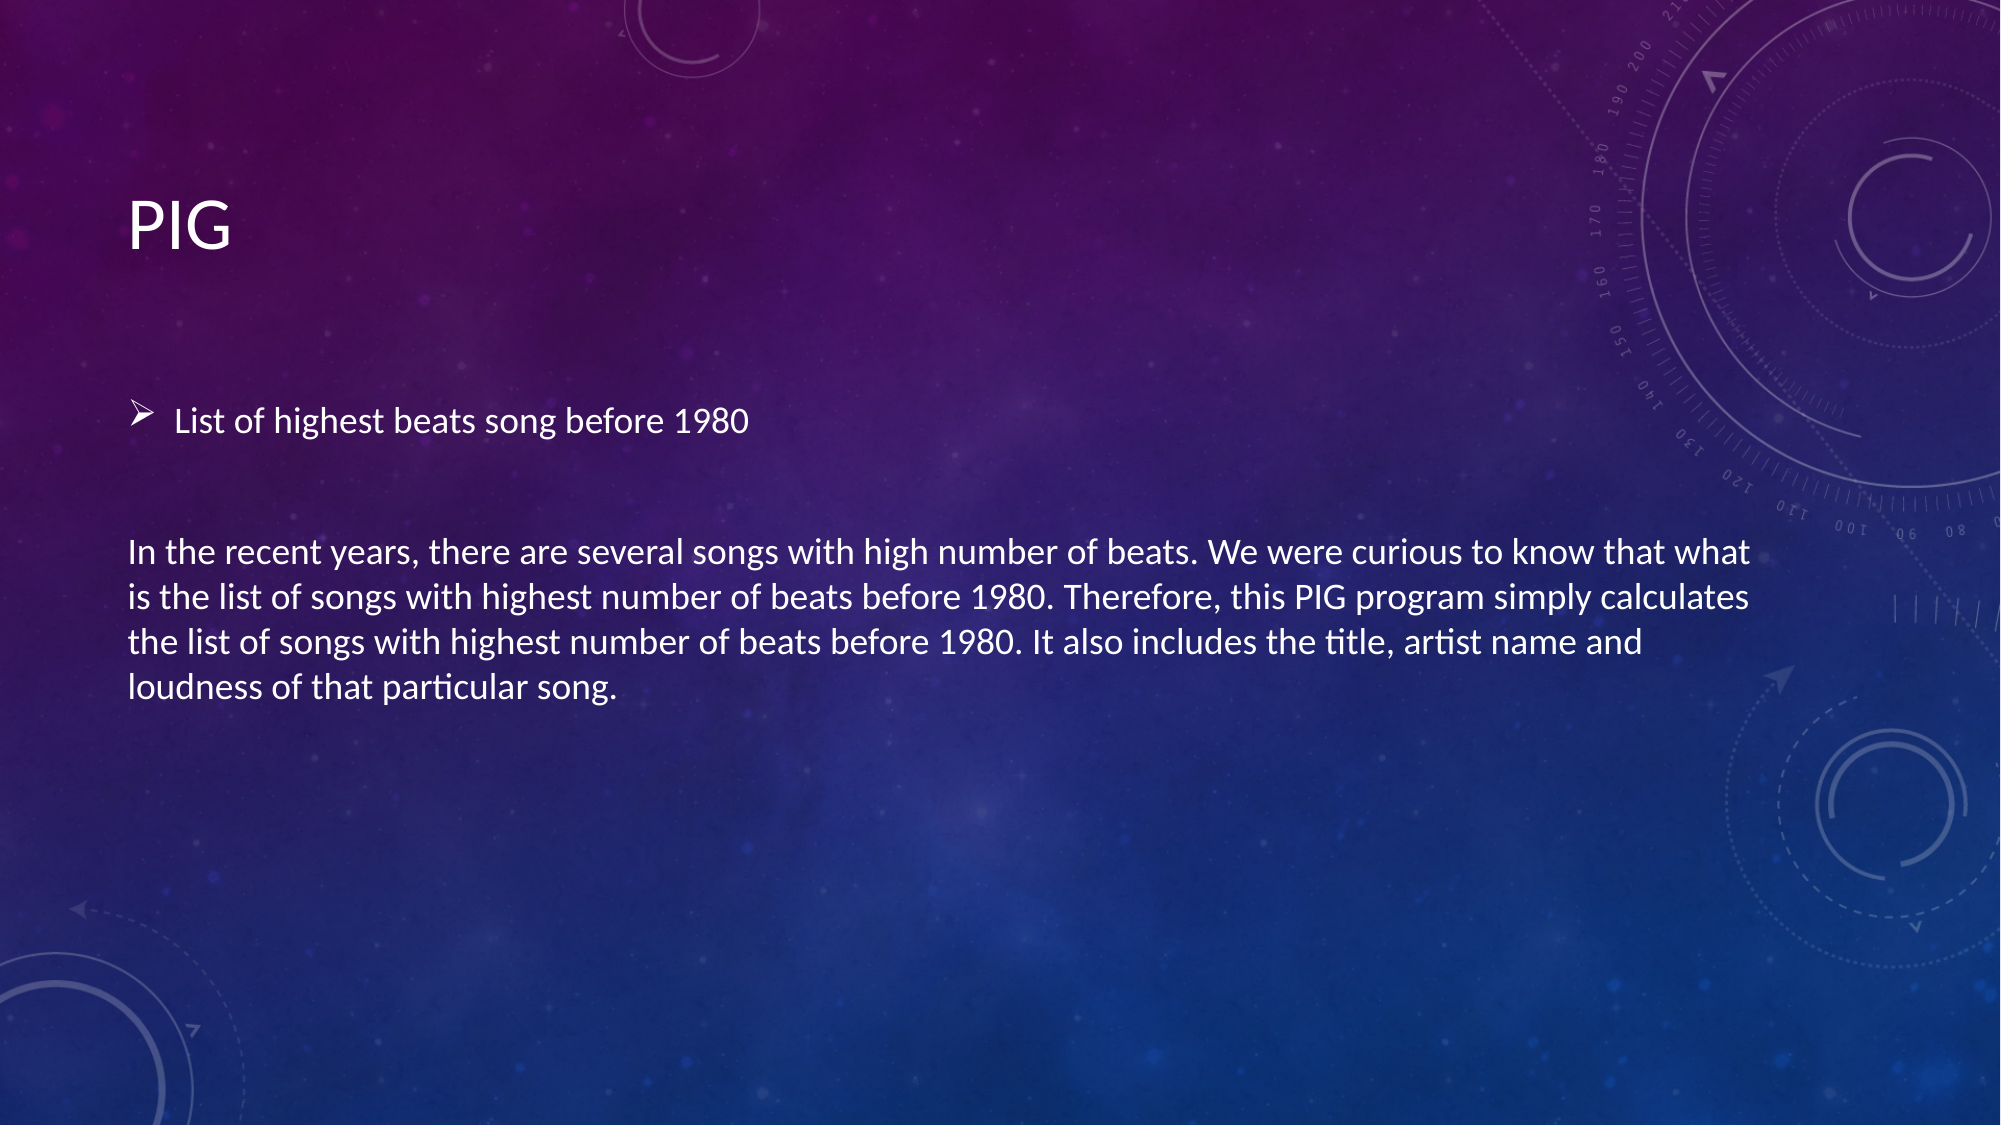

# PIG
List of highest beats song before 1980

In the recent years, there are several songs with high number of beats. We were curious to know that what is the list of songs with highest number of beats before 1980. Therefore, this PIG program simply calculates the list of songs with highest number of beats before 1980. It also includes the title, artist name and loudness of that particular song.